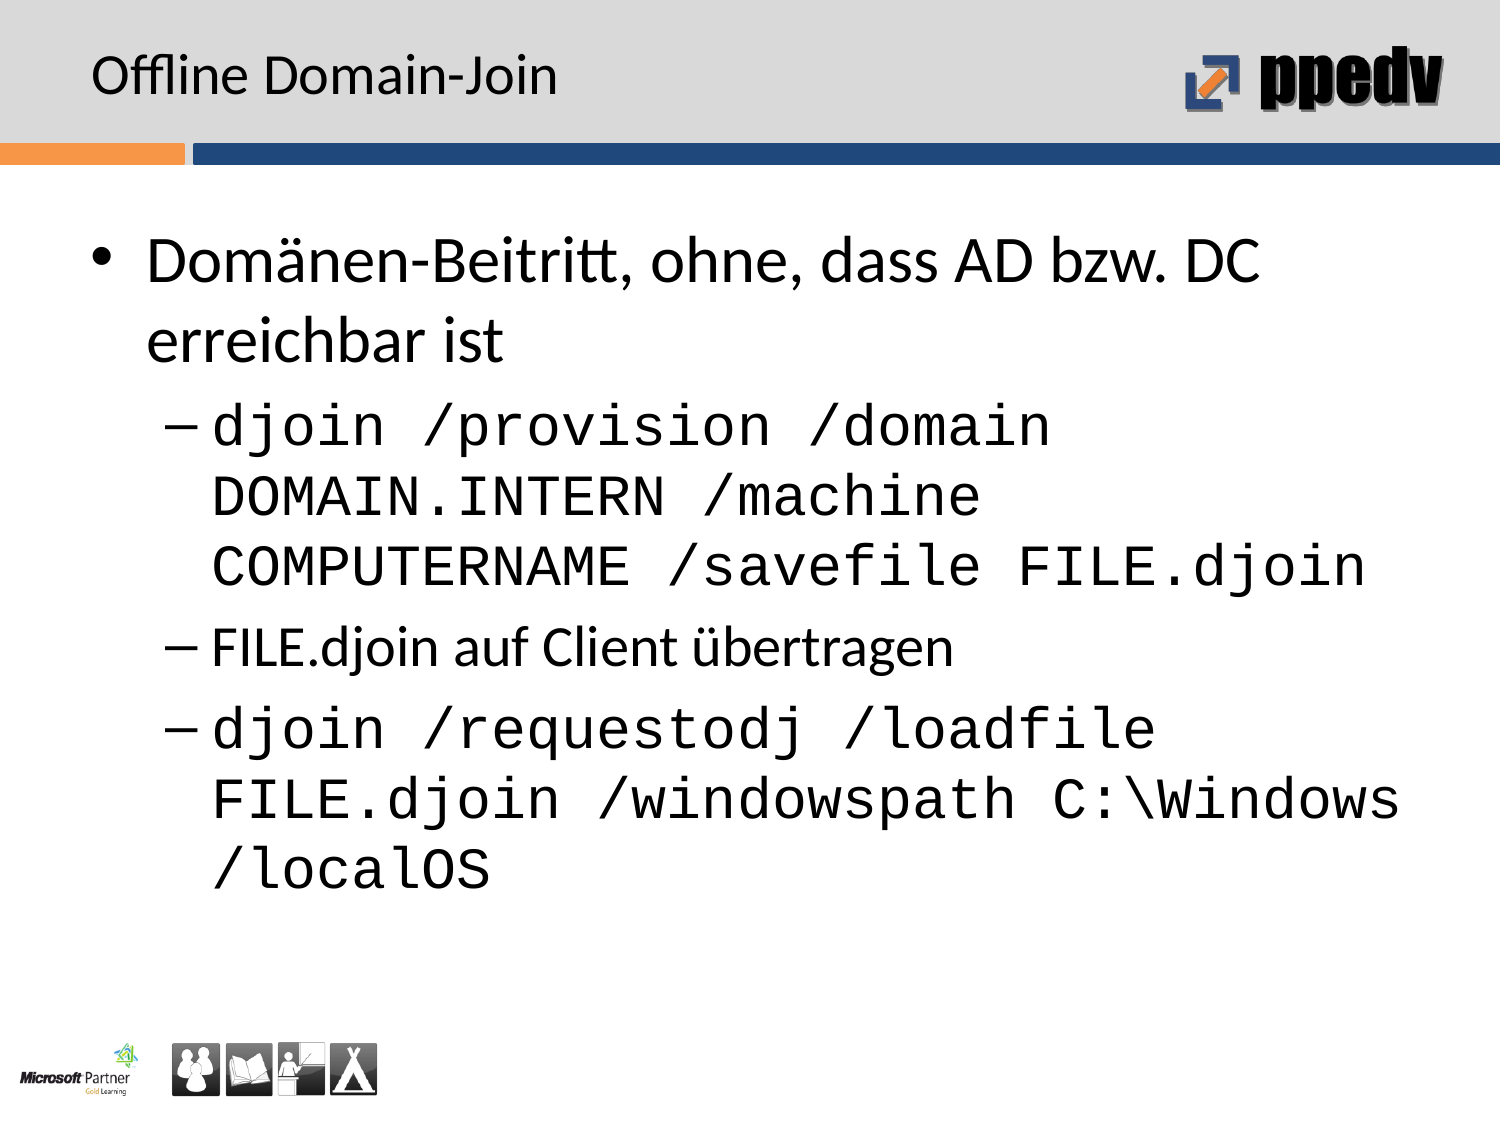

# Offline Domain-Join
Domänen-Beitritt, ohne, dass AD bzw. DC erreichbar ist
djoin /provision /domain DOMAIN.INTERN /machine COMPUTERNAME /savefile FILE.djoin
FILE.djoin auf Client übertragen
djoin /requestodj /loadfile FILE.djoin /windowspath C:\Windows /localOS